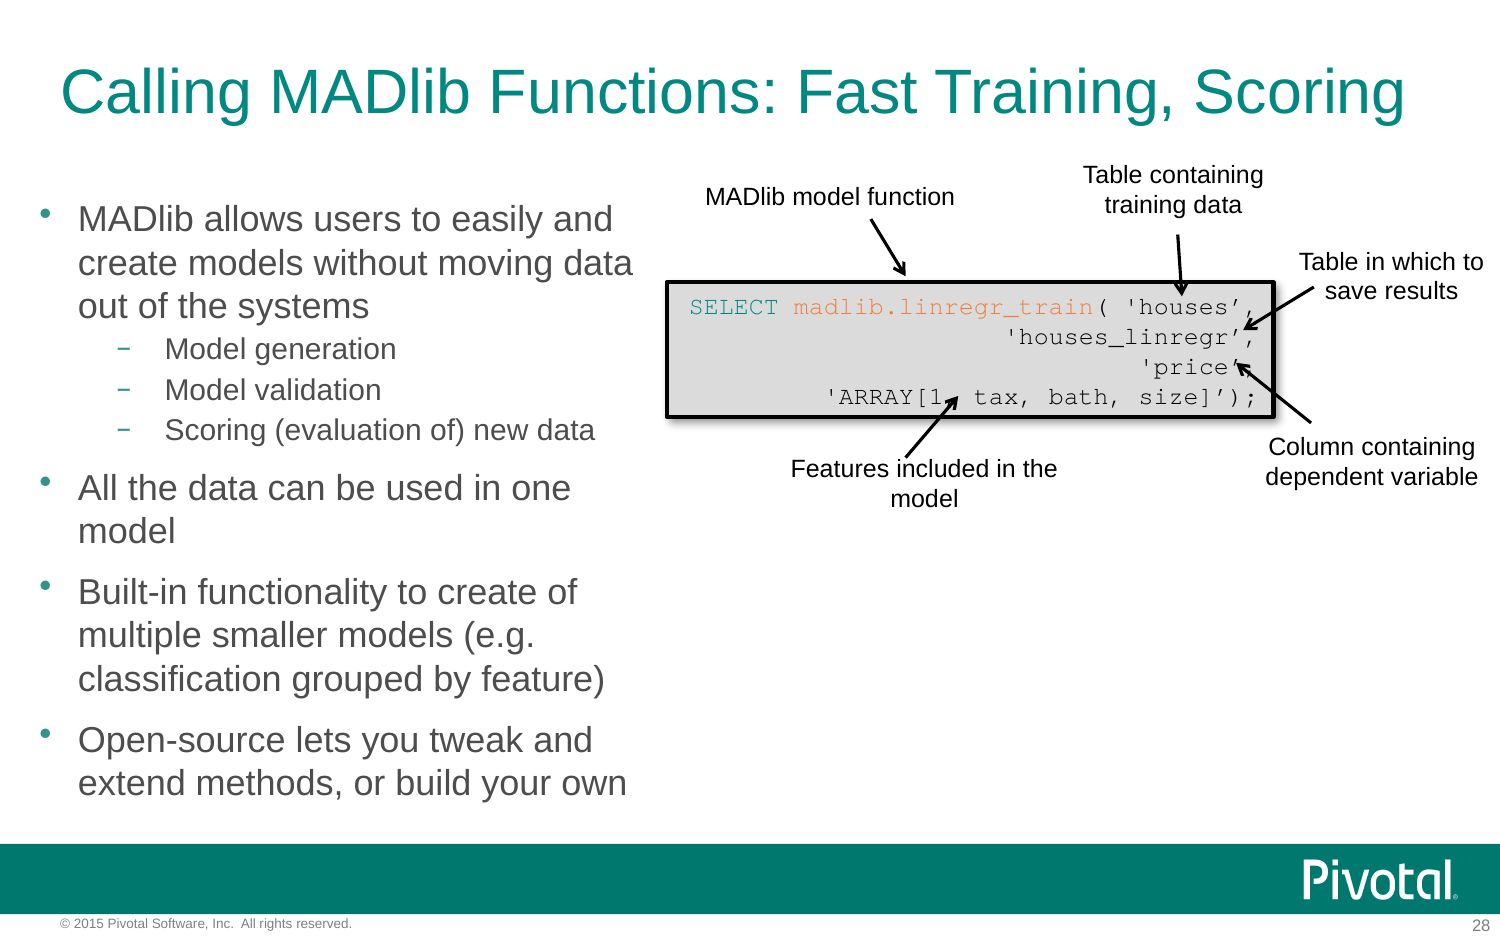

# Calling MADlib Functions: Fast Training, Scoring
Table containing training data
MADlib model function
MADlib allows users to easily and create models without moving data out of the systems
Model generation
Model validation
Scoring (evaluation of) new data
All the data can be used in one model
Built-in functionality to create of multiple smaller models (e.g. classification grouped by feature)
Open-source lets you tweak and extend methods, or build your own
Table in which to save results
SELECT madlib.linregr_train( 'houses’,
'houses_linregr’,
'price’,
'ARRAY[1, tax, bath, size]’);
Column containing dependent variable
Features included in the model